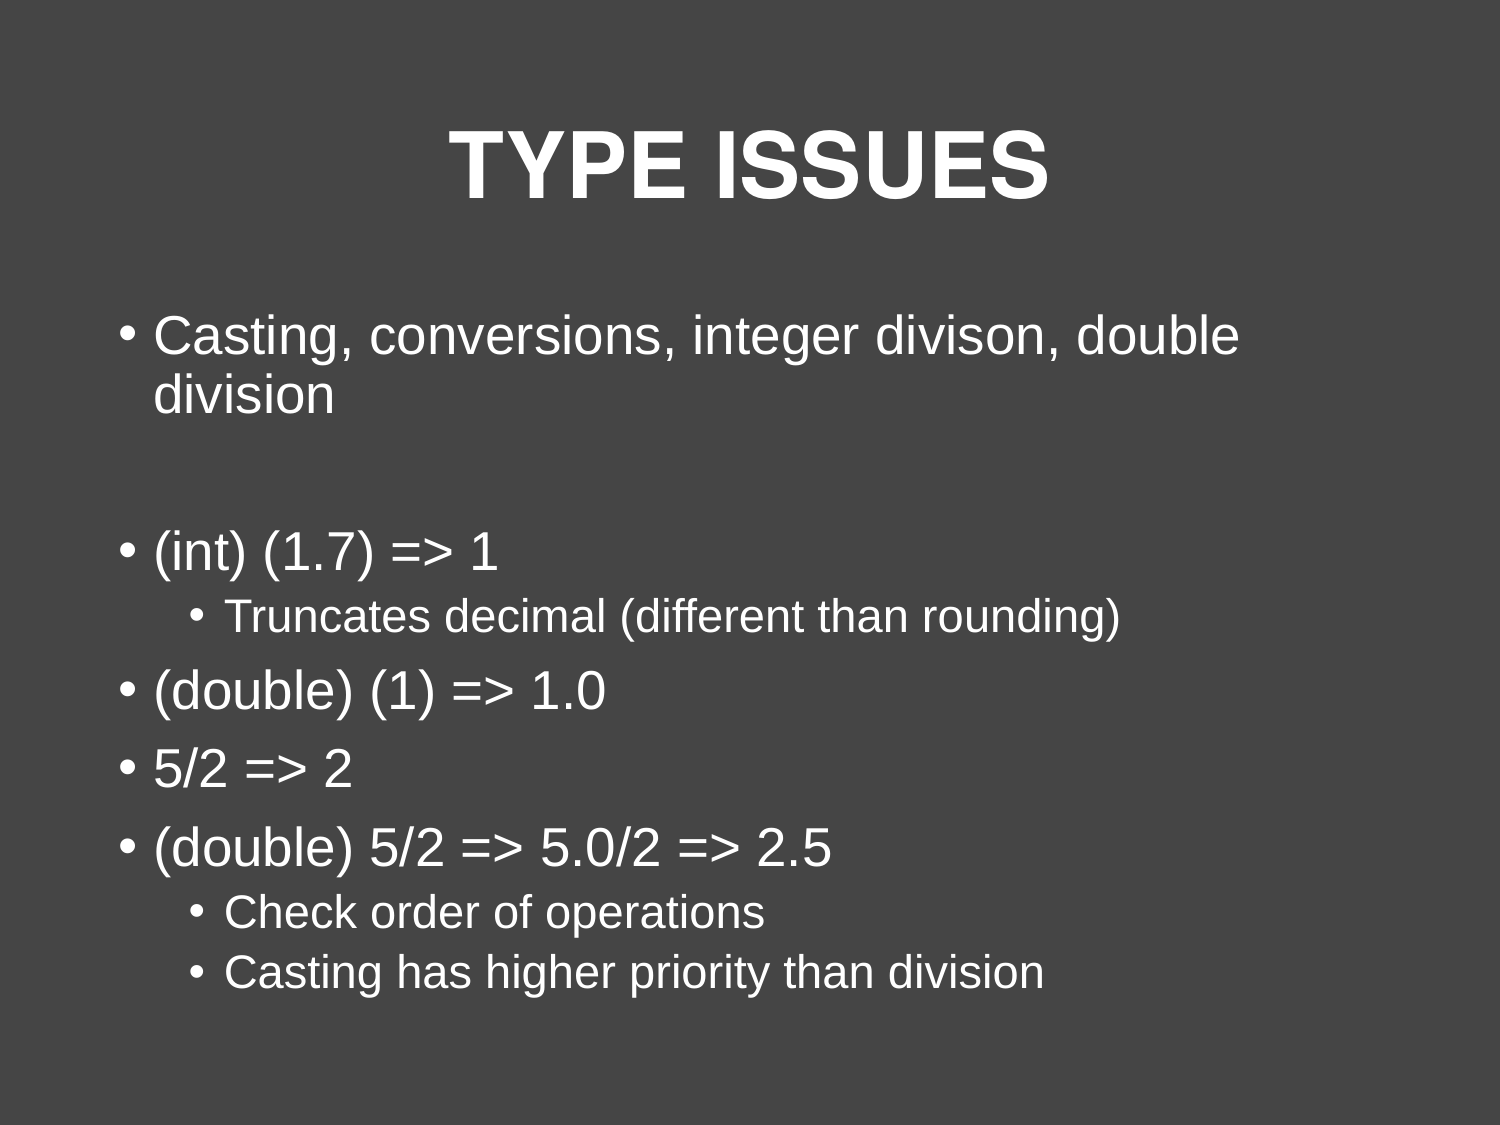

# Type Issues
Casting, conversions, integer divison, double division

(int) (1.7) => 1
Truncates decimal (different than rounding)
(double) (1) => 1.0
5/2 => 2
(double) 5/2 => 5.0/2 => 2.5
Check order of operations
Casting has higher priority than division